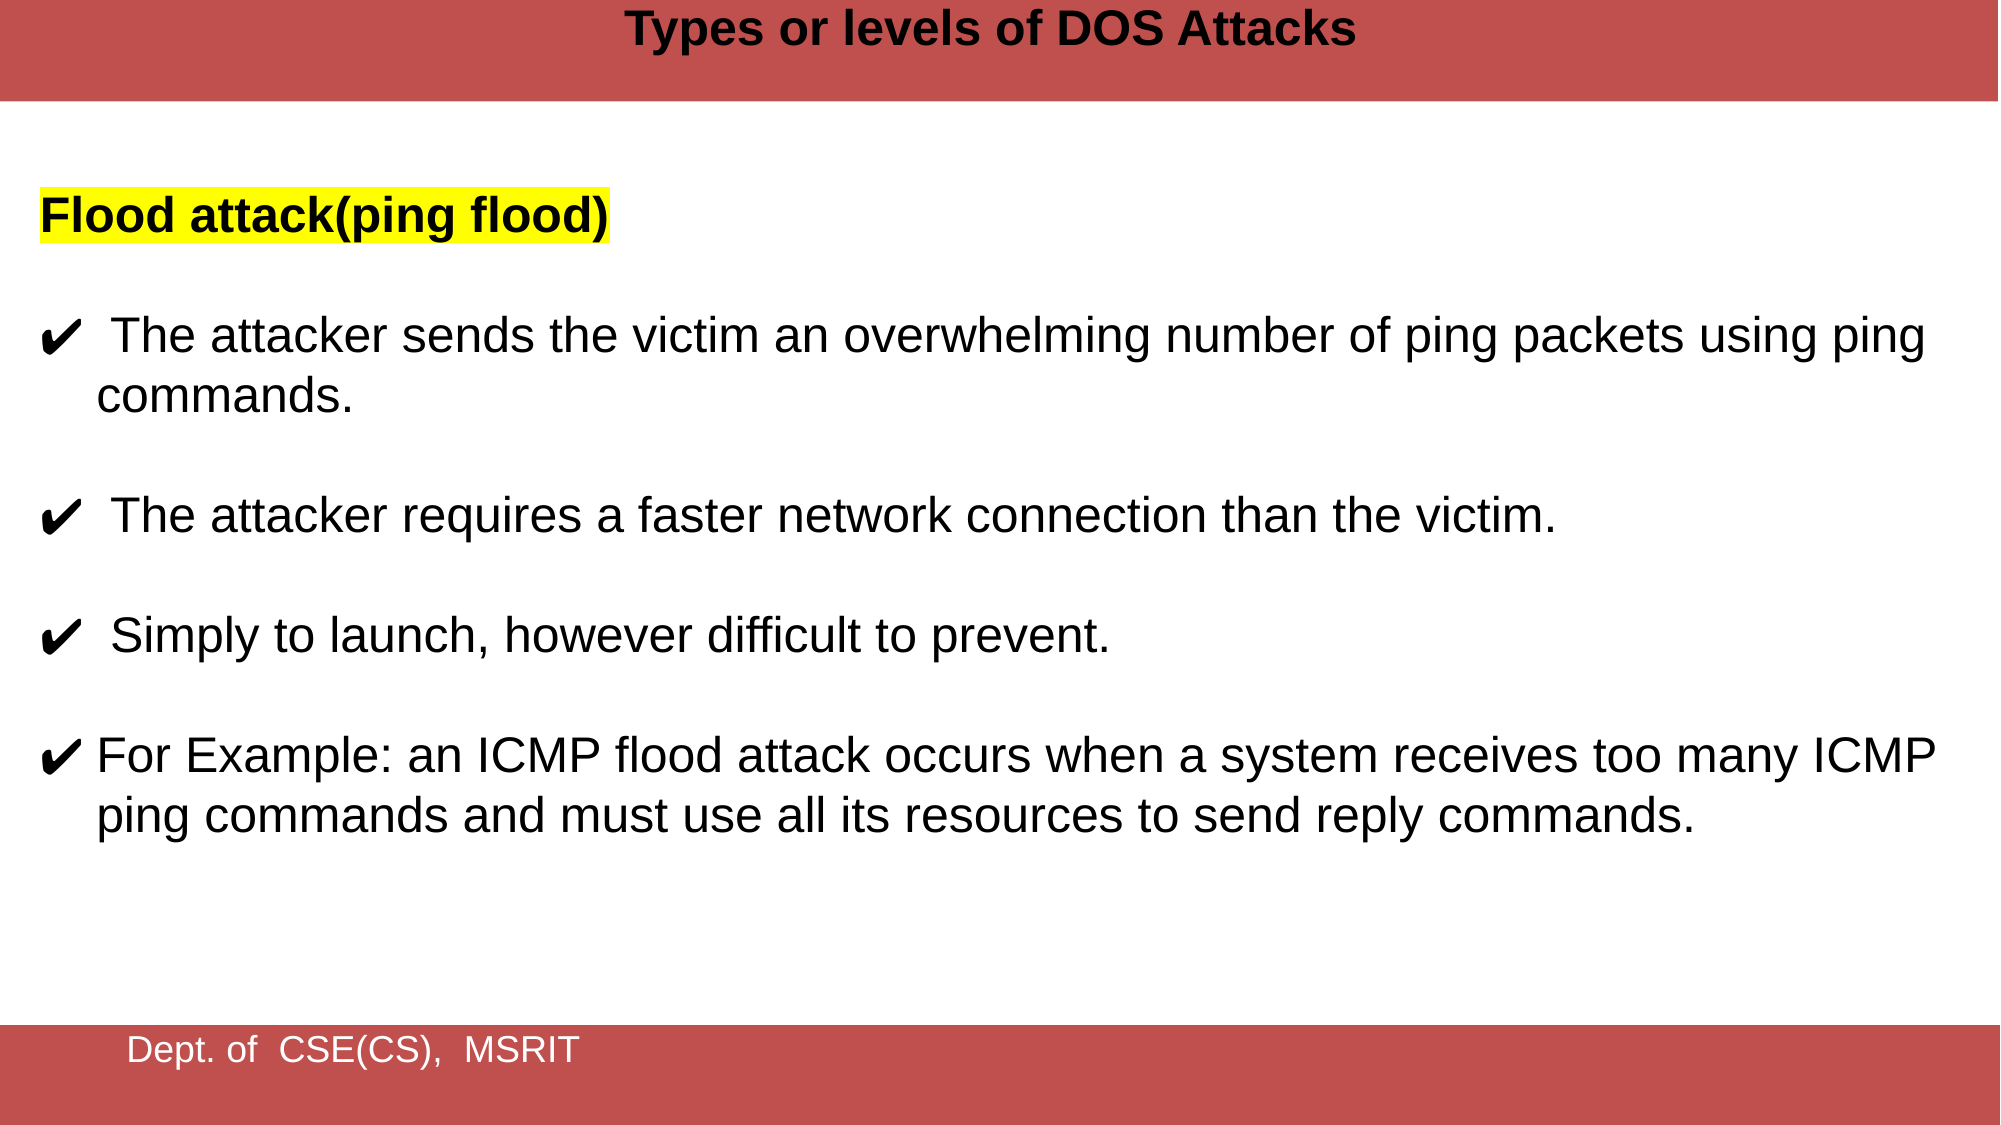

Types or levels of DOS Attacks
Flood attack(ping flood)

 The attacker sends the victim an overwhelming number of ping packets using ping commands.

 The attacker requires a faster network connection than the victim.

 Simply to launch, however difficult to prevent.

For Example: an ICMP flood attack occurs when a system receives too many ICMP ping commands and must use all its resources to send reply commands.

Dept. of  CSE(CS),  MSRIT